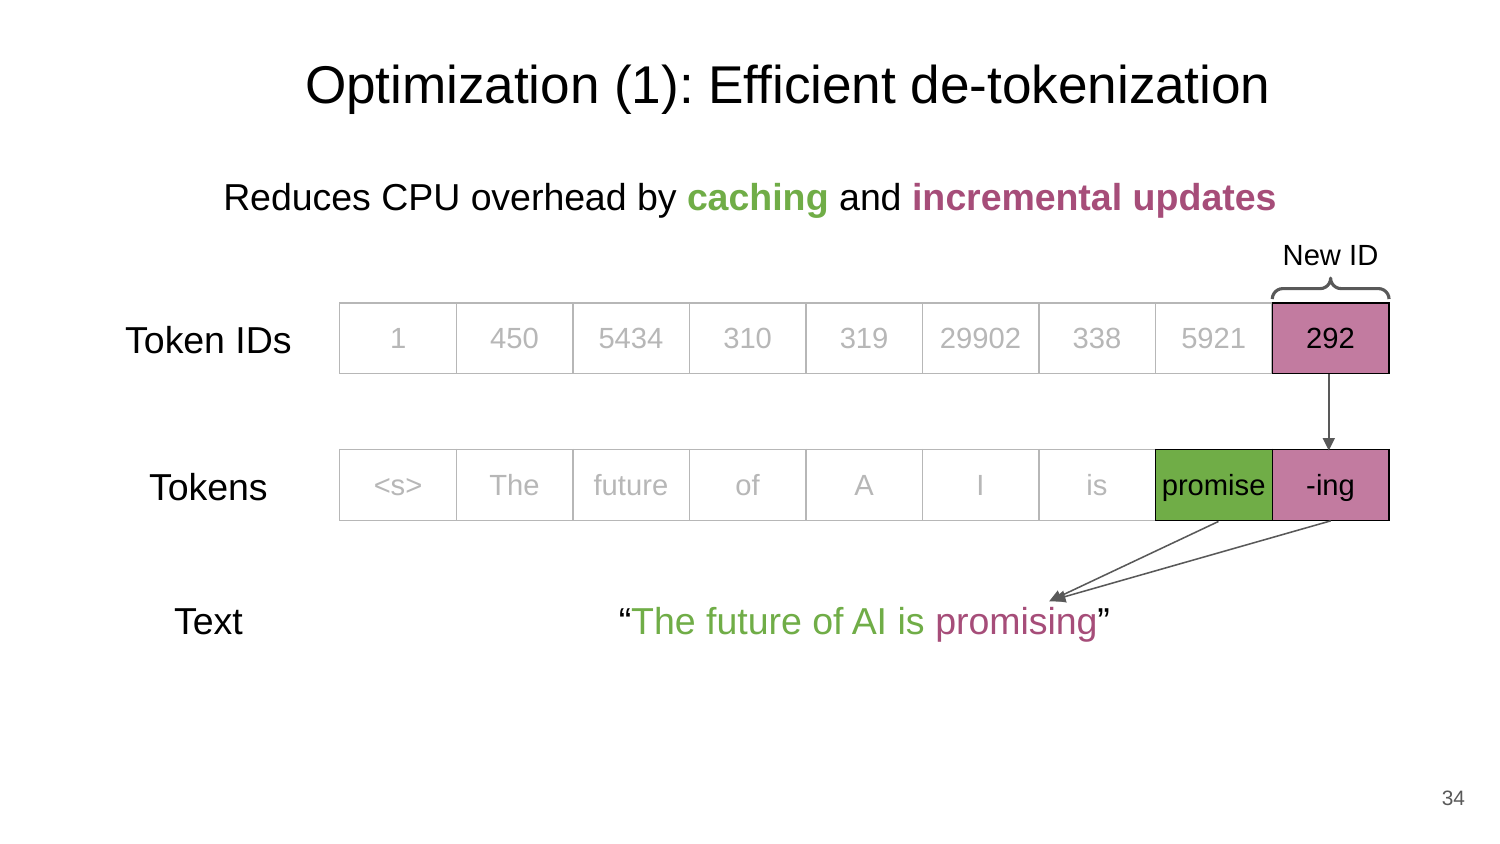

# Optimization (1): Efficient de-tokenization
Reduces CPU overhead by caching and incremental updates
New ID

| 1 | 450 | 5434 | 310 | 319 | 29902 | 338 | 5921 |
| --- | --- | --- | --- | --- | --- | --- | --- |
| 292 |
| --- |
Token IDs
| <s> | The | future | of | A | I | is |
| --- | --- | --- | --- | --- | --- | --- |
| promise |
| --- |
| -ing |
| --- |
Tokens
Text
“The future of AI is promising”
34